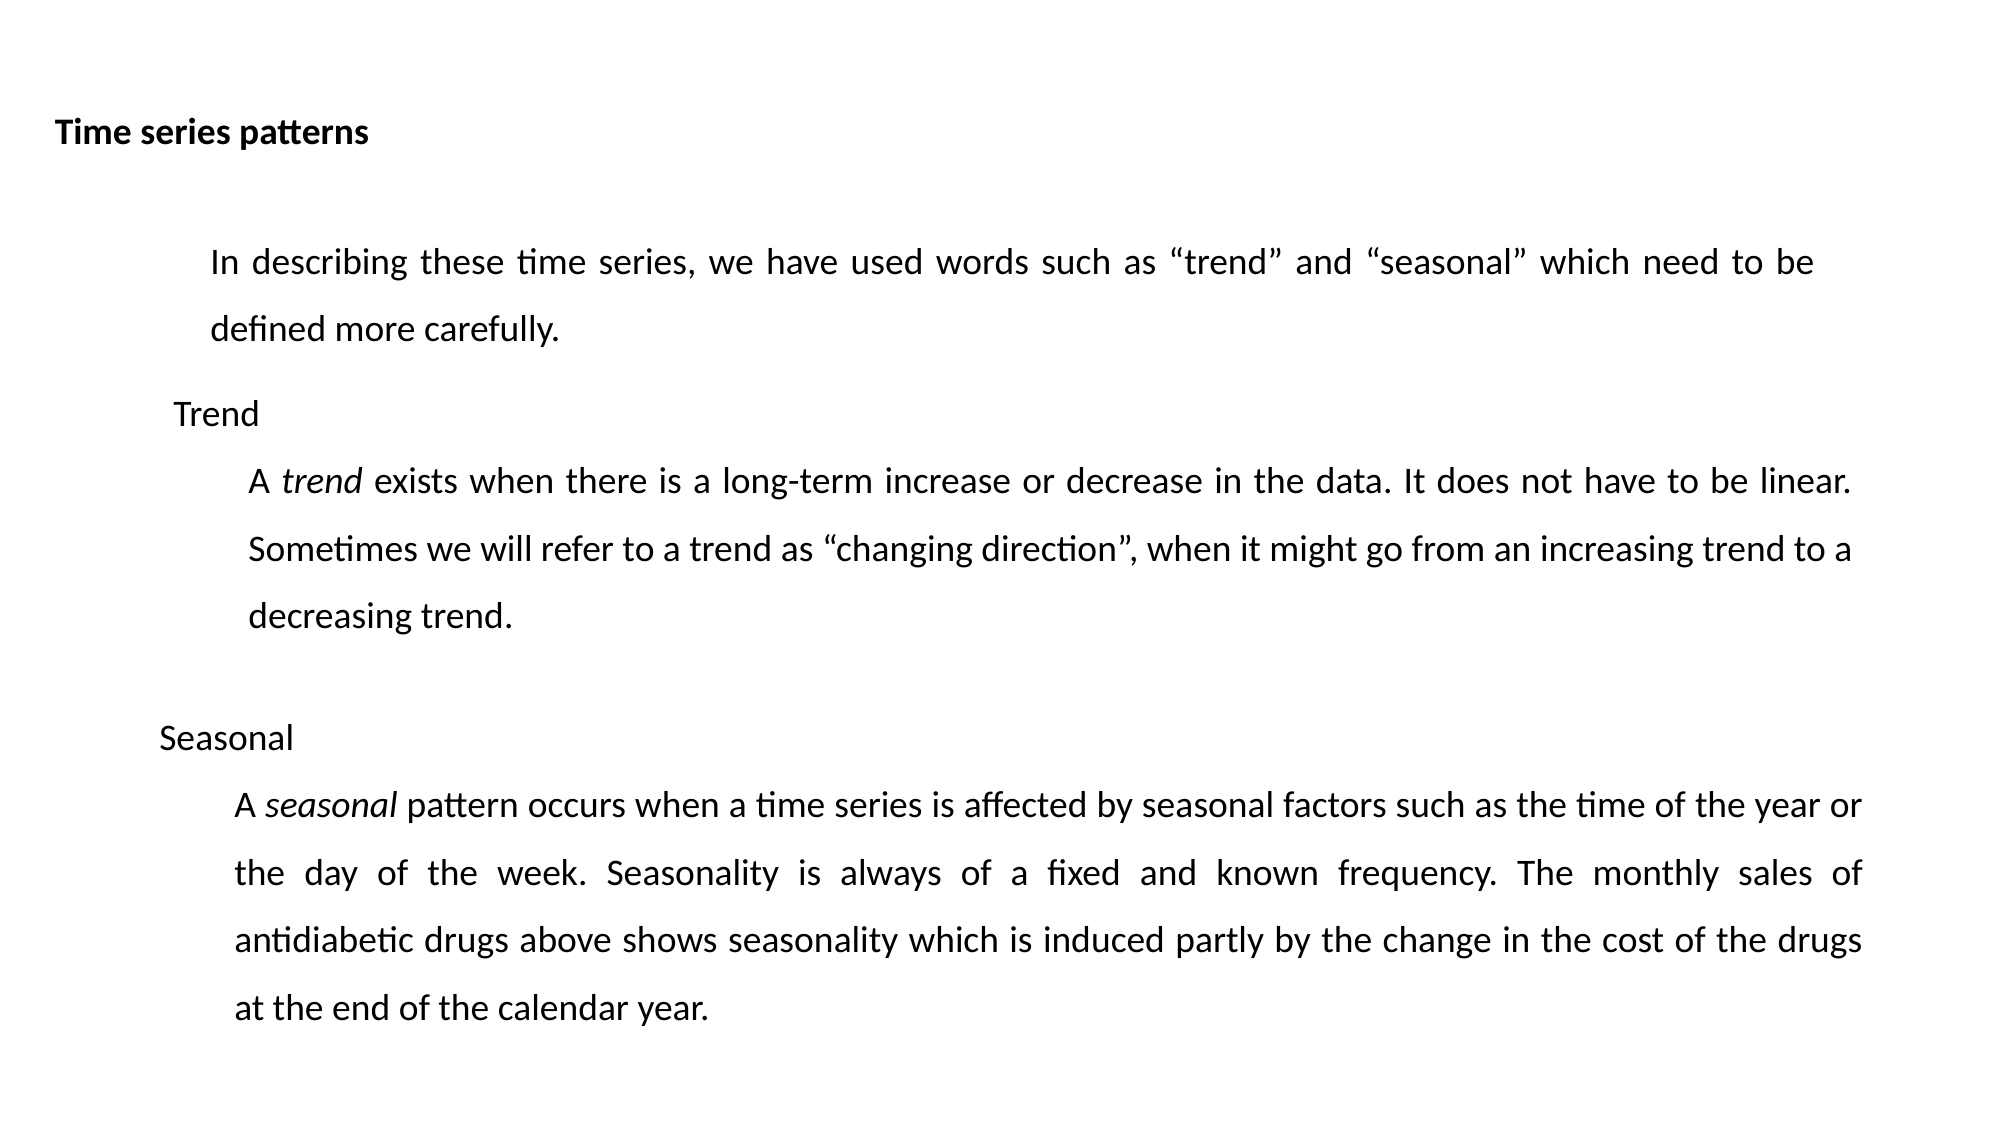

Time series patterns
In describing these time series, we have used words such as “trend” and “seasonal” which need to be defined more carefully.
Trend
A trend exists when there is a long-term increase or decrease in the data. It does not have to be linear. Sometimes we will refer to a trend as “changing direction”, when it might go from an increasing trend to a decreasing trend.
Seasonal
A seasonal pattern occurs when a time series is affected by seasonal factors such as the time of the year or the day of the week. Seasonality is always of a fixed and known frequency. The monthly sales of antidiabetic drugs above shows seasonality which is induced partly by the change in the cost of the drugs at the end of the calendar year.